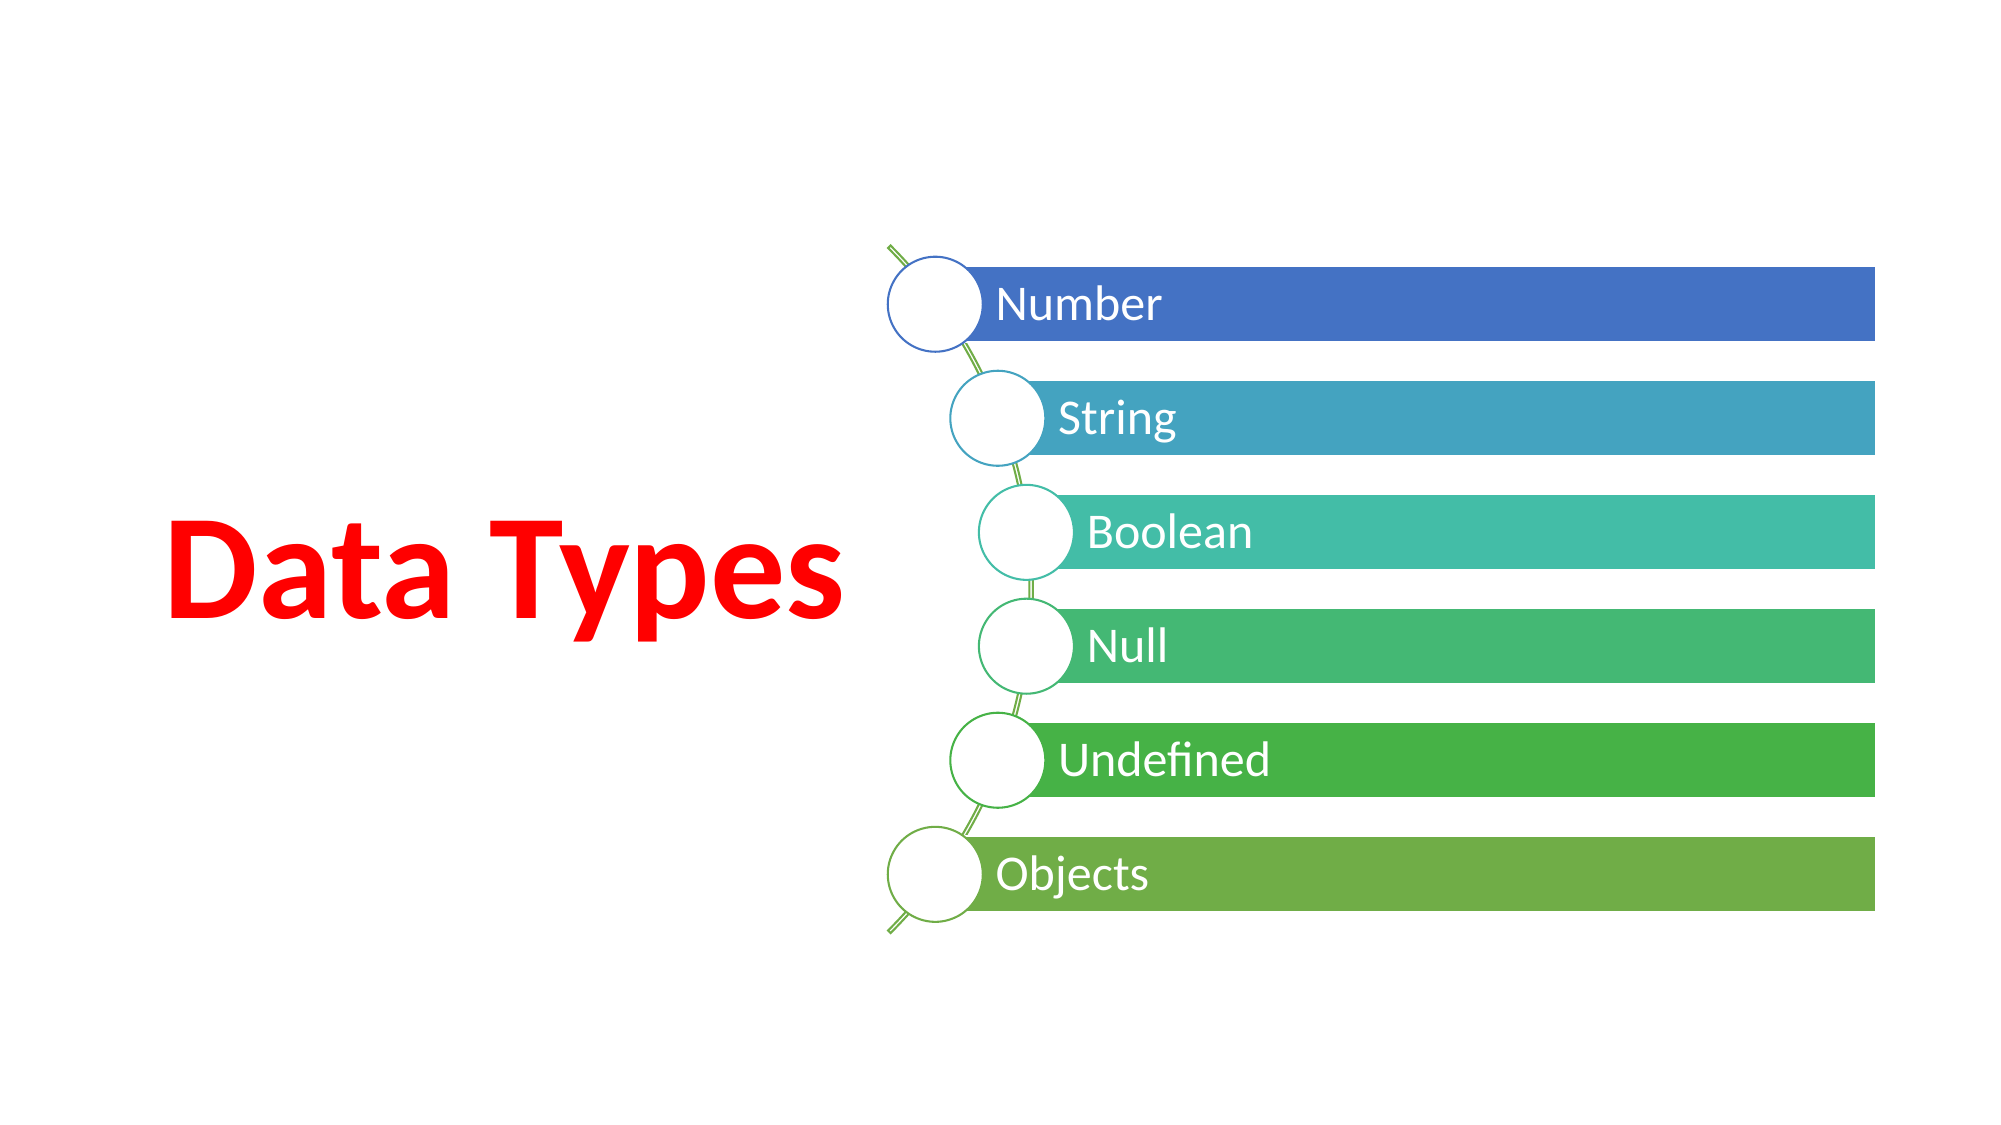

Number
String
Boolean
Null
Undefined
Objects
Data Types